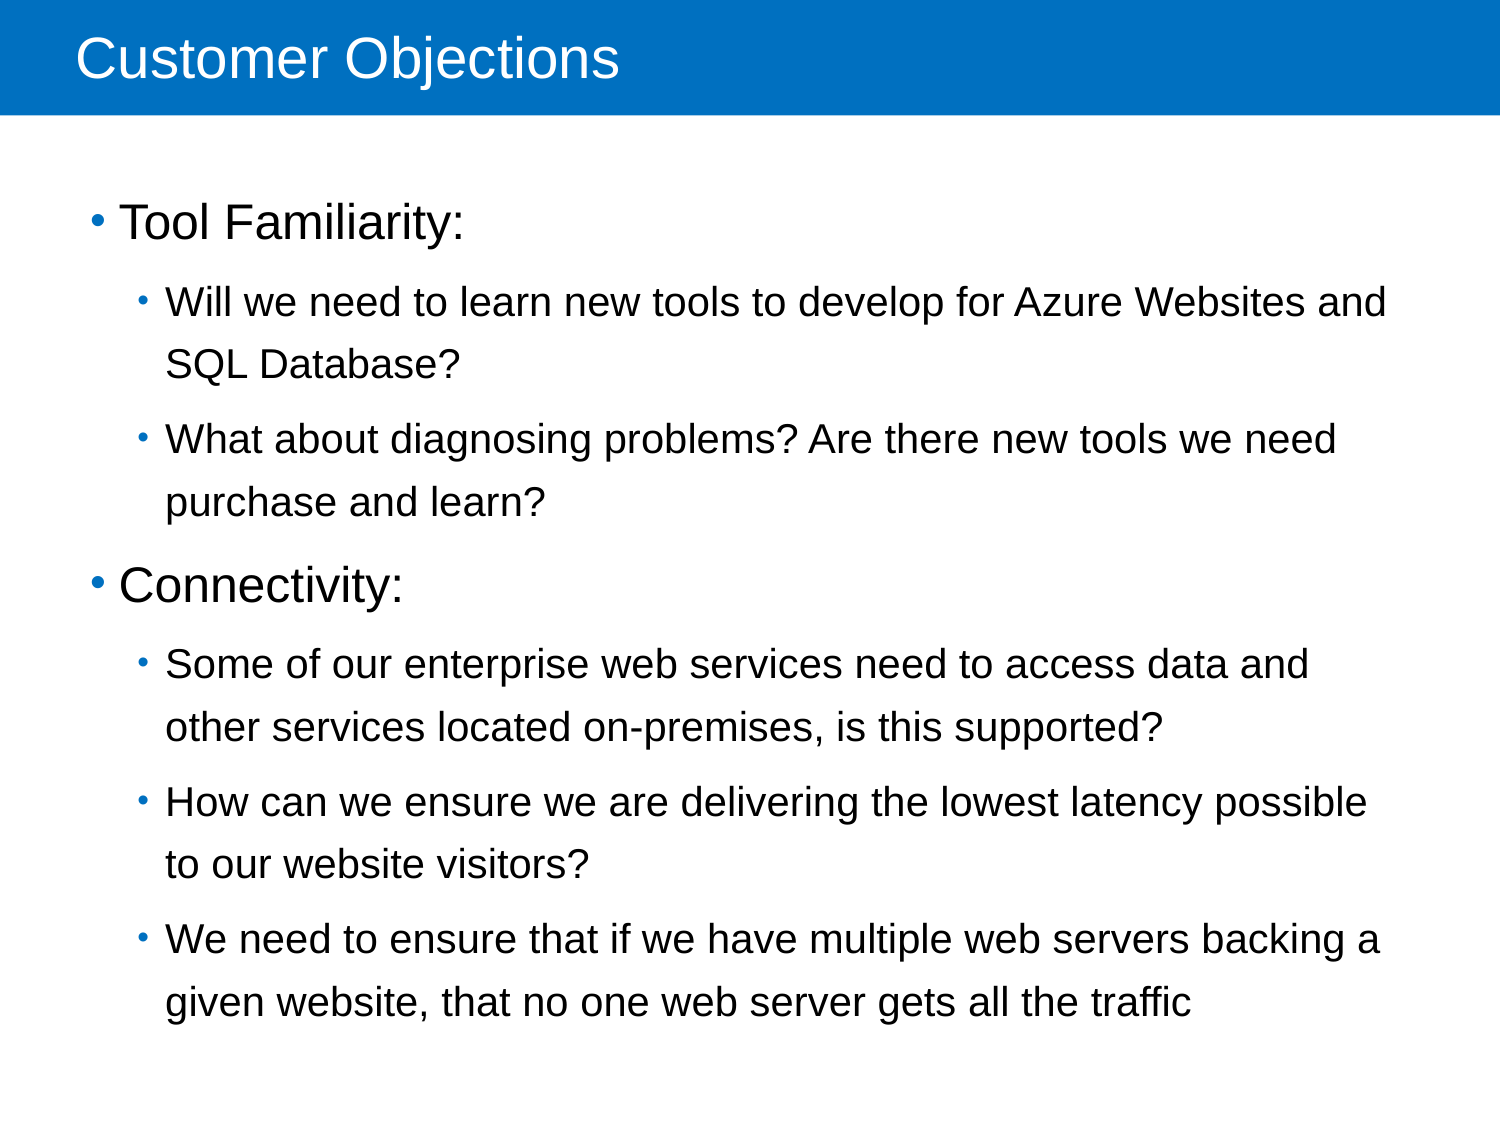

# Customer Objections
Tool Familiarity:
Will we need to learn new tools to develop for Azure Websites and SQL Database?
What about diagnosing problems? Are there new tools we need purchase and learn?
Connectivity:
Some of our enterprise web services need to access data and other services located on-premises, is this supported?
How can we ensure we are delivering the lowest latency possible to our website visitors?
We need to ensure that if we have multiple web servers backing a given website, that no one web server gets all the traffic